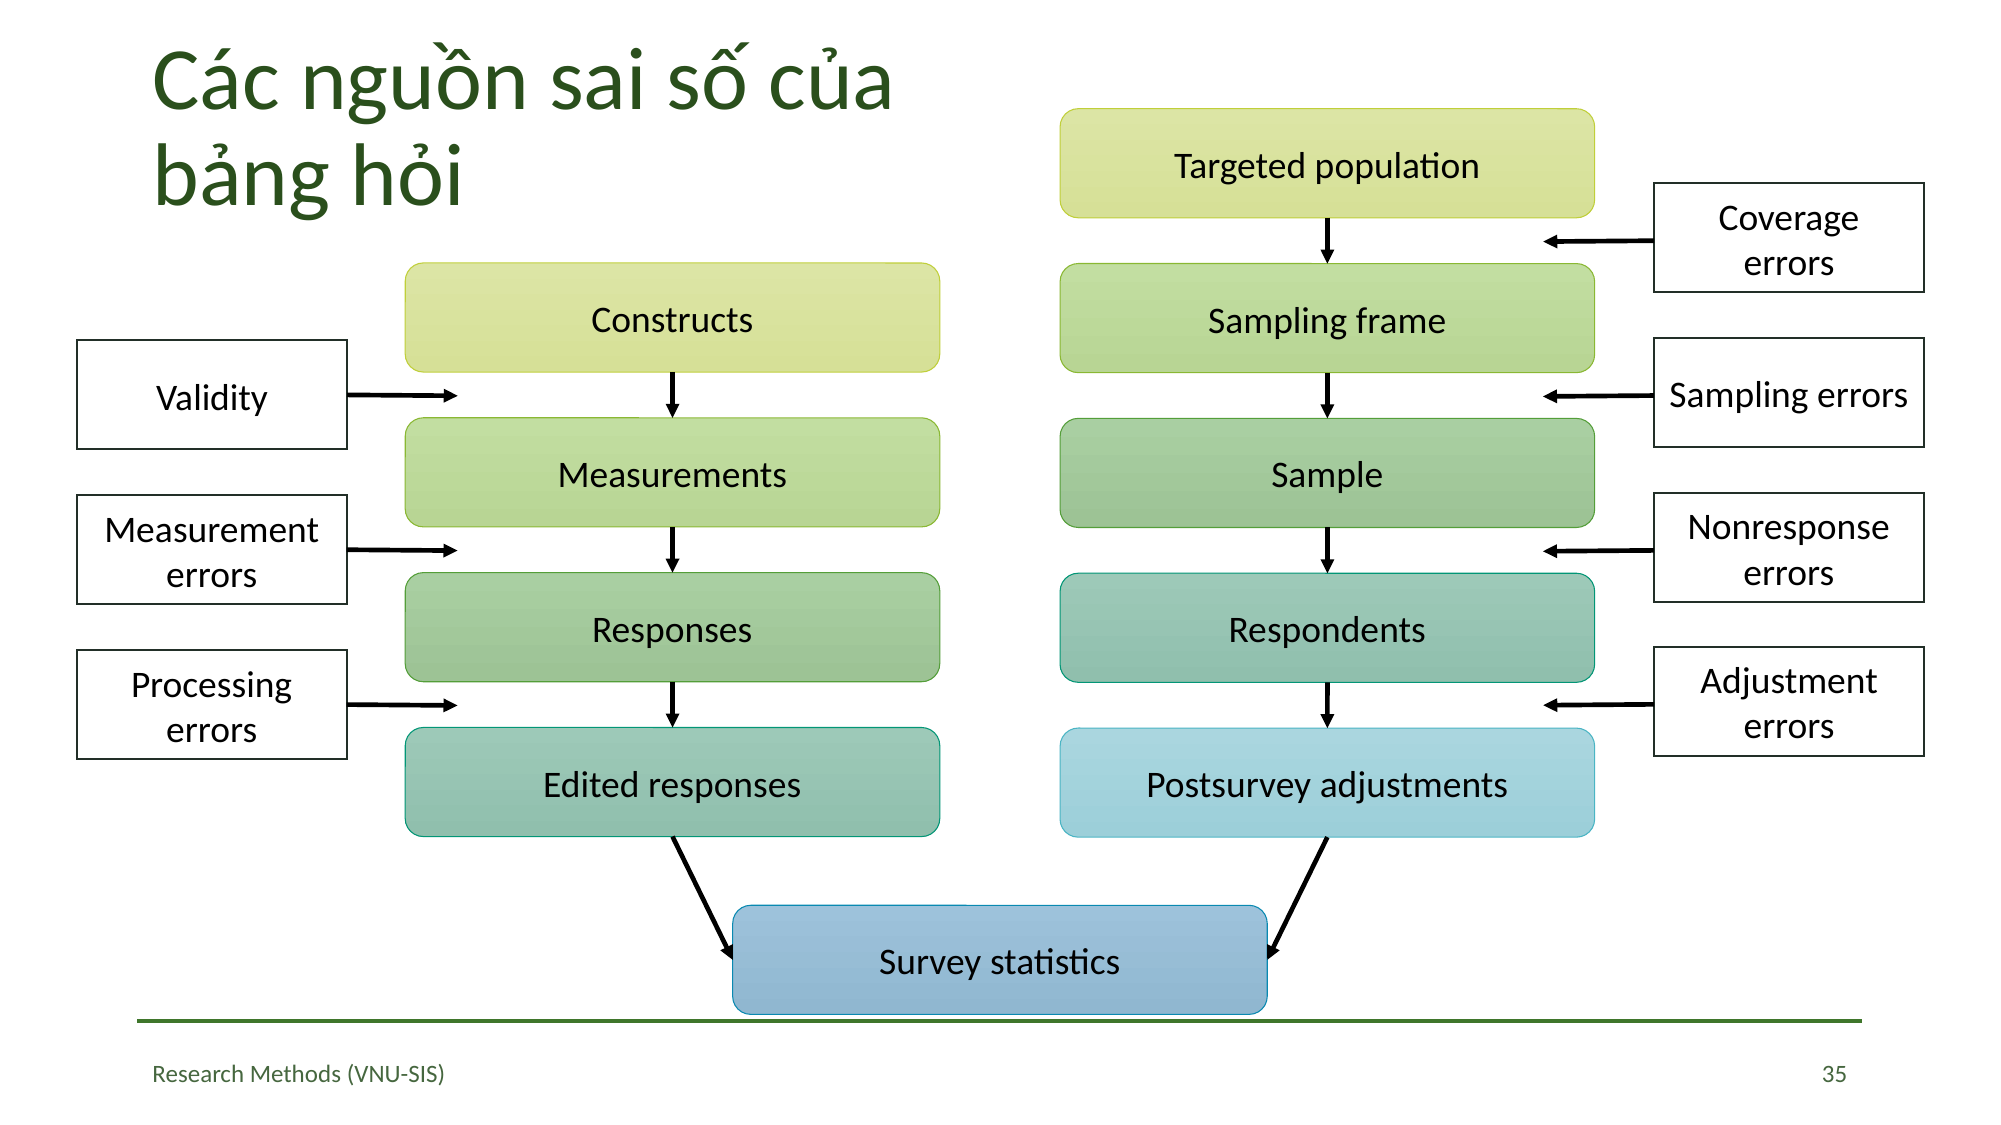

# Các nguồn sai số của bảng hỏi
Targeted population
Coverage errors
Constructs
Sampling frame
Sampling errors
Validity
Measurements
Sample
Nonresponse errors
Measurement errors
Responses
Respondents
Adjustment errors
Processing
errors
Edited responses
Postsurvey adjustments
Survey statistics
35
Research Methods (VNU-SIS)